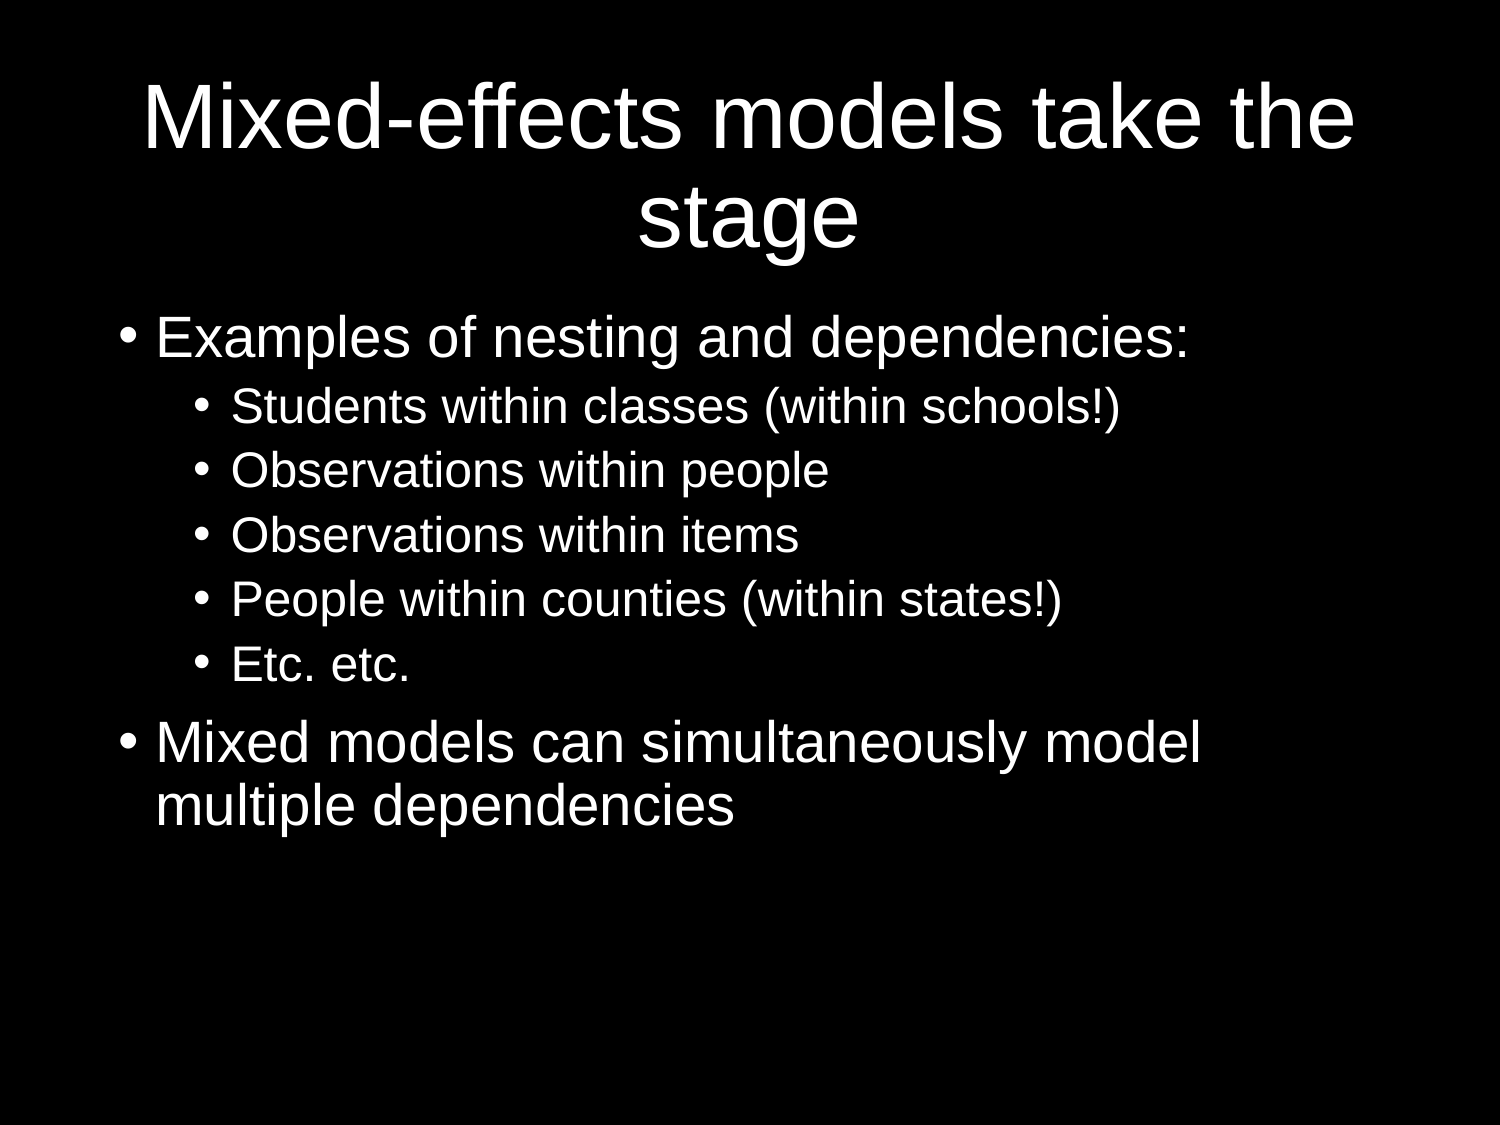

# Mixed-effects models take the stage
Examples of nesting and dependencies:
Students within classes (within schools!)
Observations within people
Observations within items
People within counties (within states!)
Etc. etc.
Mixed models can simultaneously model multiple dependencies